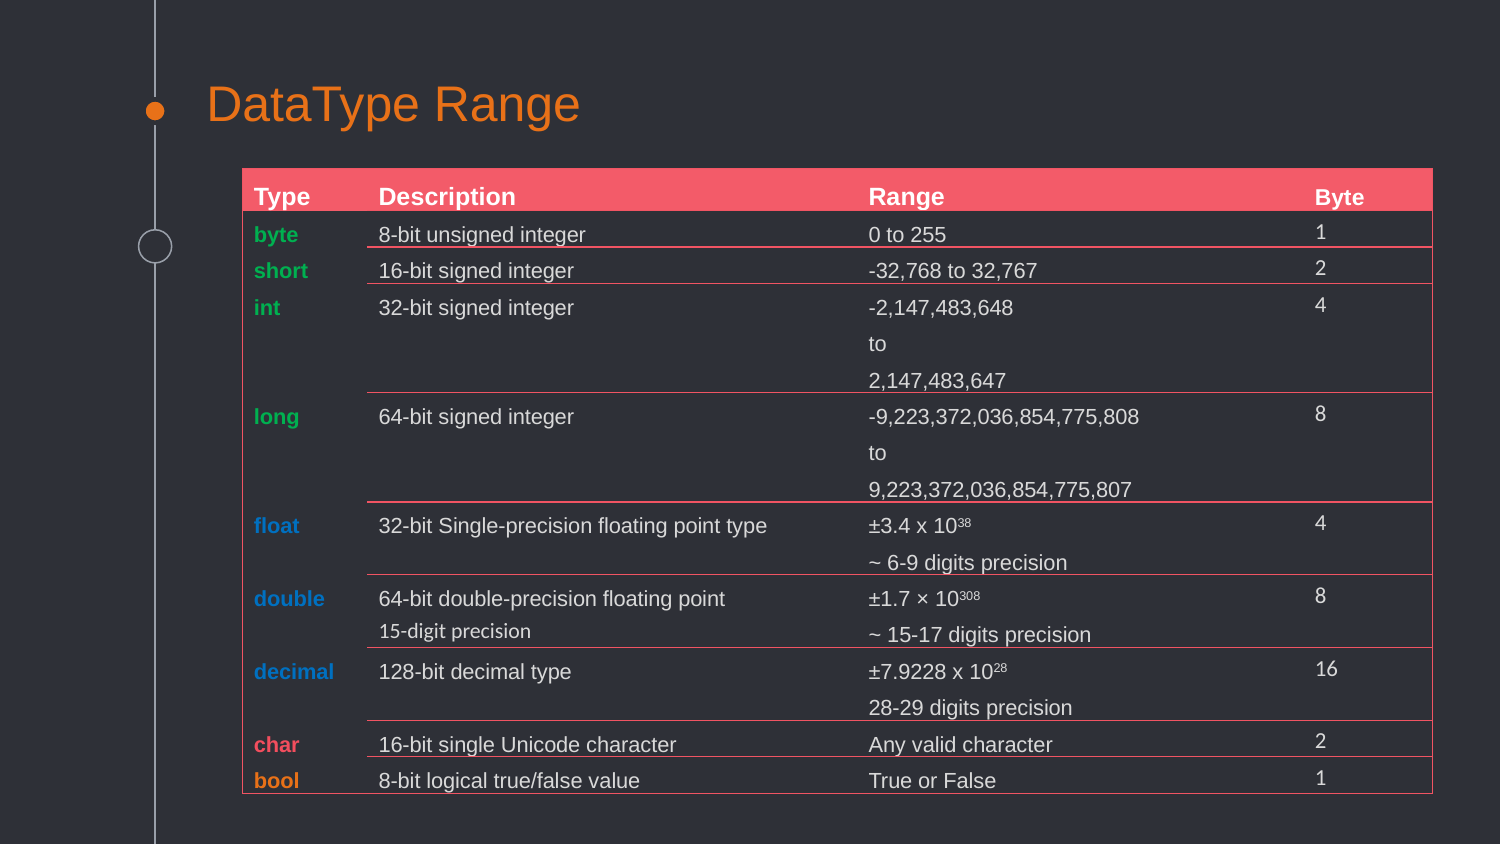

# DataType Range
| Type | Description | Range | Byte |
| --- | --- | --- | --- |
| byte | 8-bit unsigned integer | 0 to 255 | 1 |
| short | 16-bit signed integer | -32,768 to 32,767 | 2 |
| int | 32-bit signed integer | -2,147,483,648 to 2,147,483,647 | 4 |
| long | 64-bit signed integer | -9,223,372,036,854,775,808 to 9,223,372,036,854,775,807 | 8 |
| float | 32-bit Single-precision floating point type | ±3.4 x 1038 ~ 6-9 digits precision | 4 |
| double | 64-bit double-precision floating point 15-digit precision | ±1.7 × 10308 ~ 15-17 digits precision | 8 |
| decimal | 128-bit decimal type | ±7.9228 x 1028 28-29 digits precision | 16 |
| char | 16-bit single Unicode character | Any valid character | 2 |
| bool | 8-bit logical true/false value | True or False | 1 |